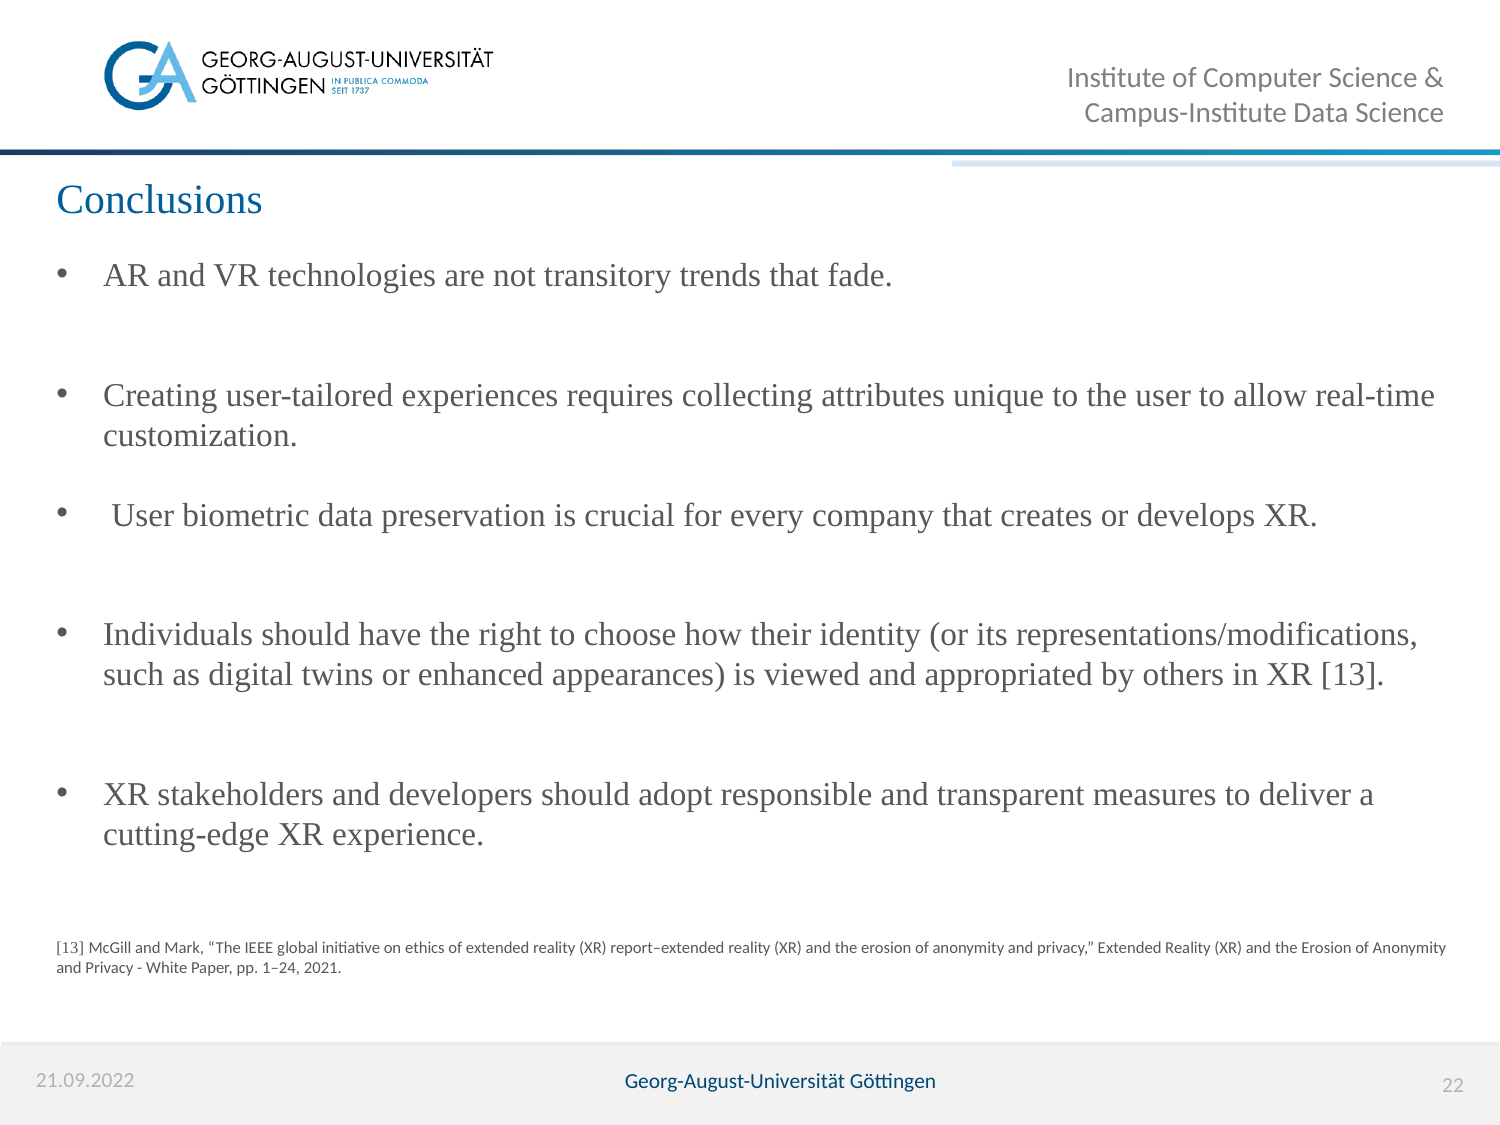

Institute of Computer Science & Campus-Institute Data Science
# Conclusions

AR and VR technologies are not transitory trends that fade.

Creating user-tailored experiences requires collecting attributes unique to the user to allow real-time customization.

 User biometric data preservation is crucial for every company that creates or develops XR.

Individuals should have the right to choose how their identity (or its representations/modifications, such as digital twins or enhanced appearances) is viewed and appropriated by others in XR [13].

XR stakeholders and developers should adopt responsible and transparent measures to deliver a cutting-edge XR experience.

[13] McGill and Mark, “The IEEE global initiative on ethics of extended reality (XR) report–extended reality (XR) and the erosion of anonymity and privacy,” Extended Reality (XR) and the Erosion of Anonymity and Privacy - White Paper, pp. 1–24, 2021.

21.09.2022
Georg-August-Universität Göttingen
22